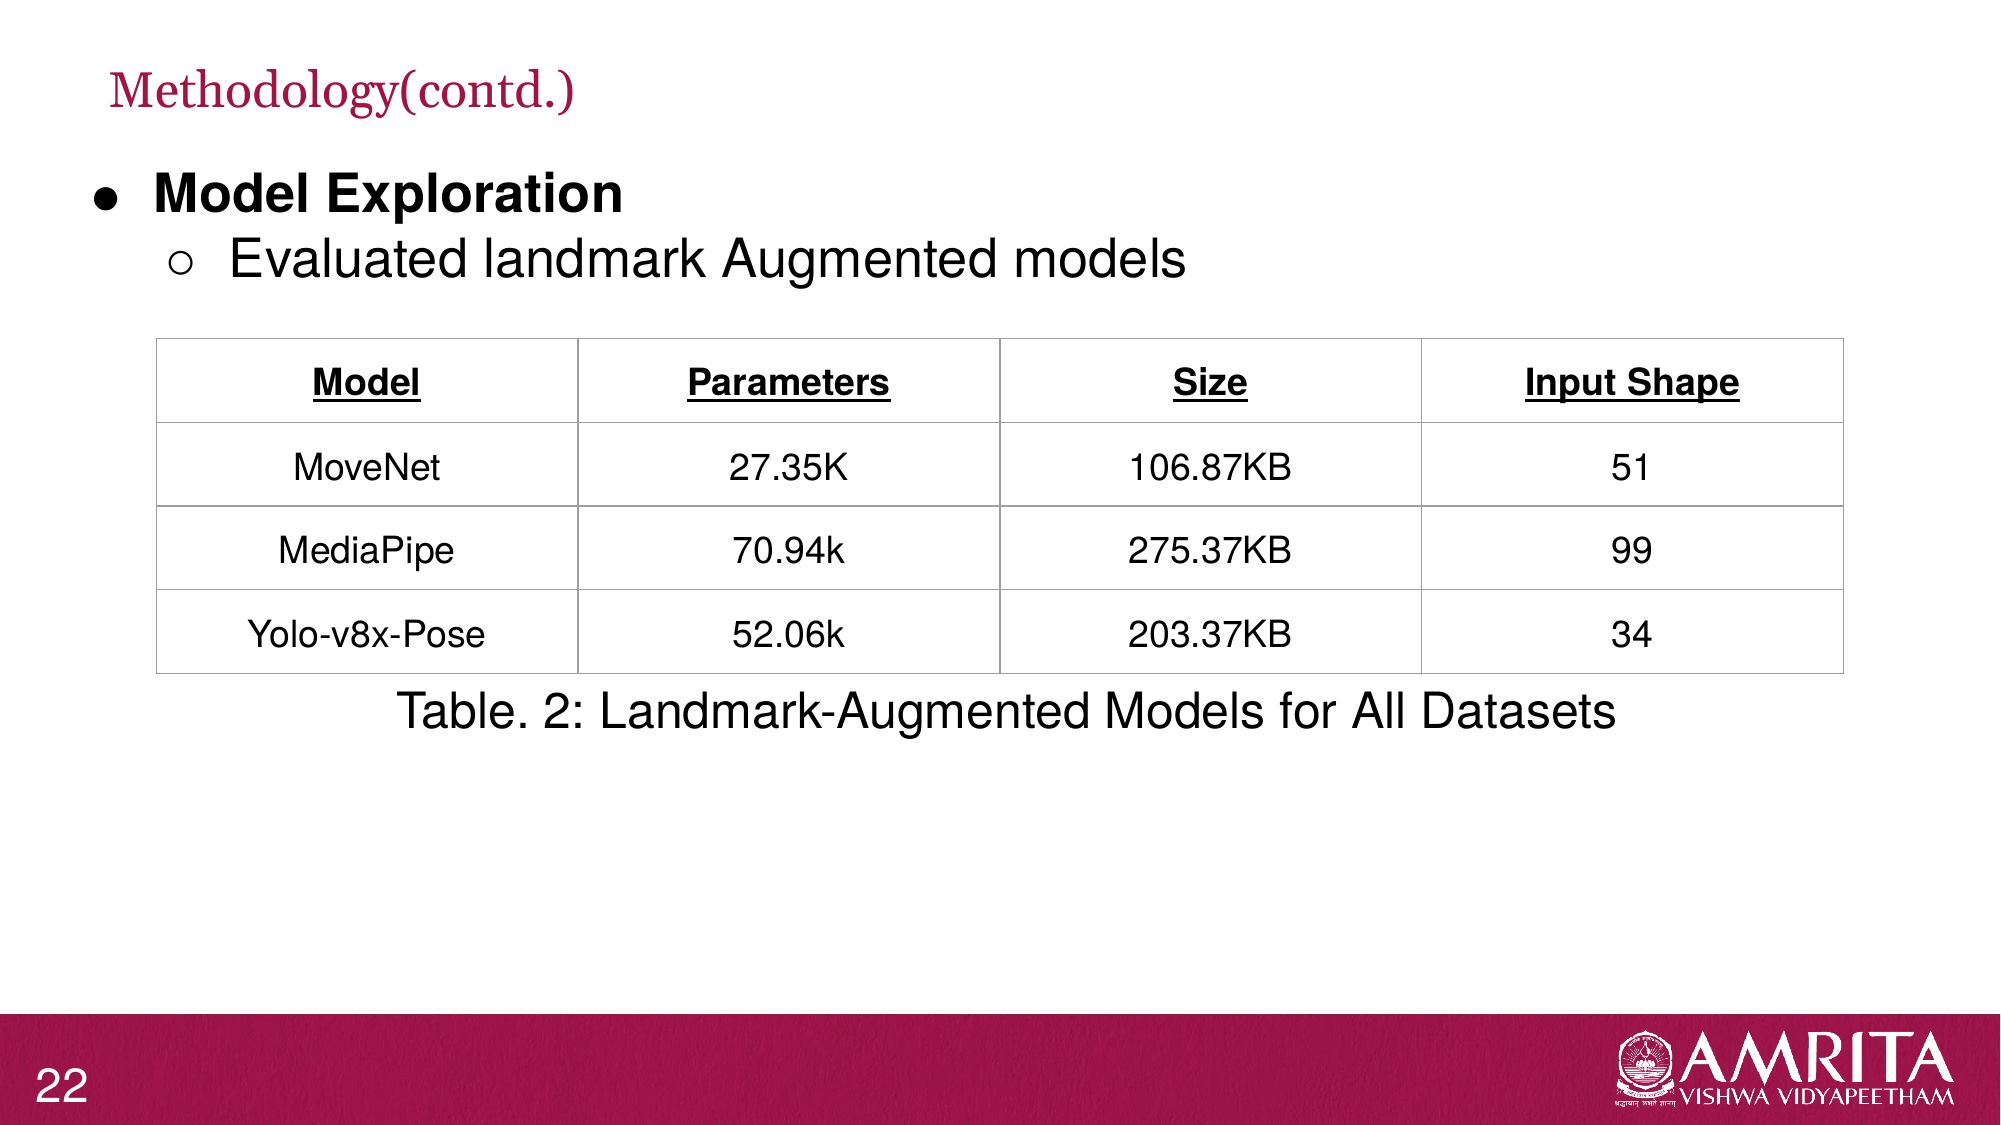

# Methodology(contd.)
Model Exploration
Evaluated landmark Augmented models

| Model | Parameters | Size | Input Shape |
| --- | --- | --- | --- |
| MoveNet | 27.35K | 106.87KB | 51 |
| MediaPipe | 70.94k | 275.37KB | 99 |
| Yolo-v8x-Pose | 52.06k | 203.37KB | 34 |
Table. 2: Landmark-Augmented Models for All Datasets
22